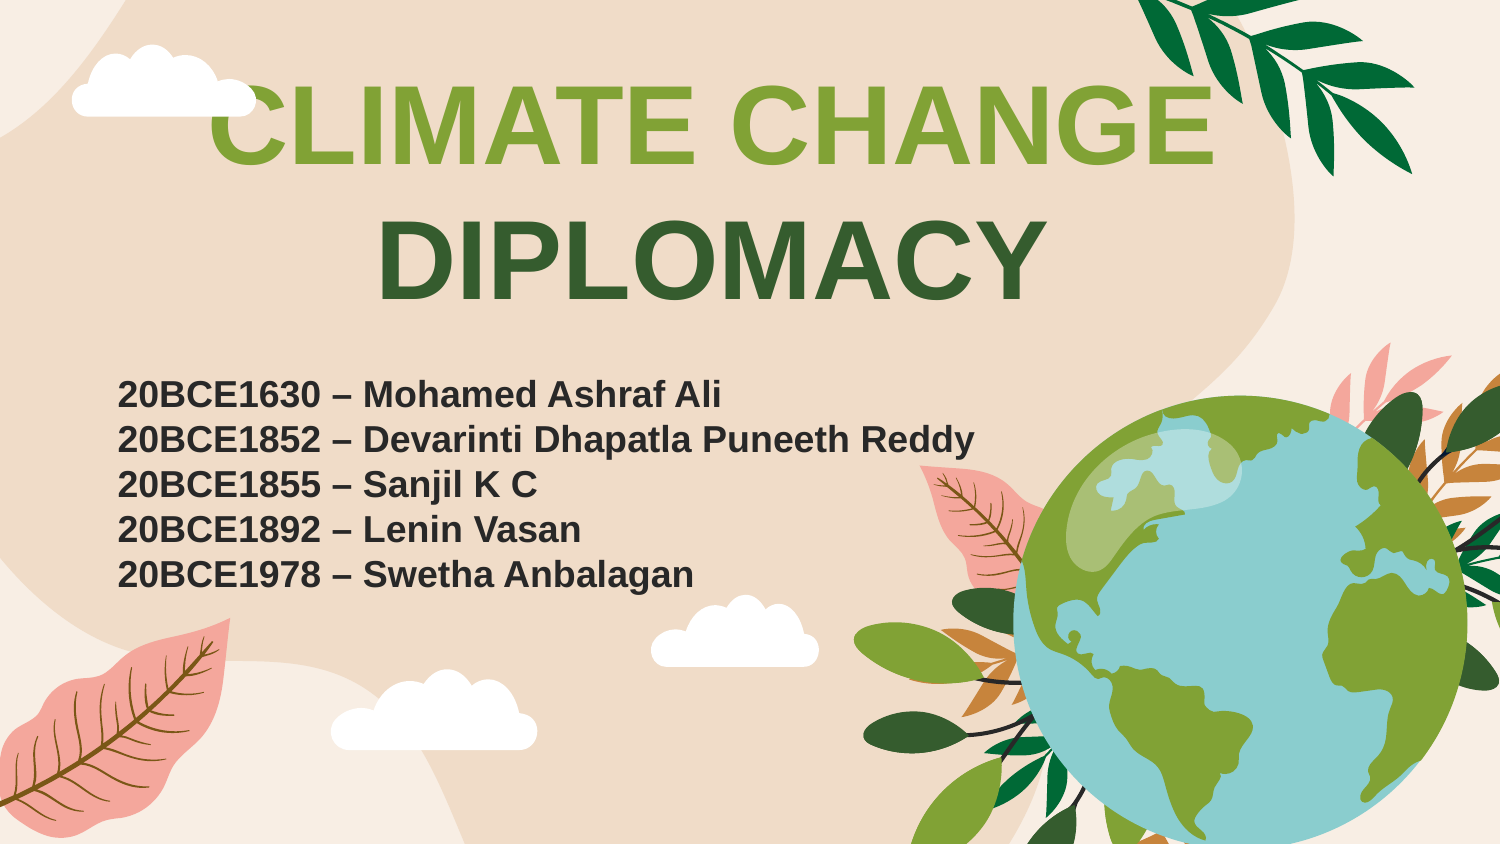

# CLIMATE CHANGE DIPLOMACY

20BCE1630 – Mohamed Ashraf Ali
20BCE1852 – Devarinti Dhapatla Puneeth Reddy
20BCE1855 – Sanjil K C
20BCE1892 – Lenin Vasan
20BCE1978 – Swetha Anbalagan